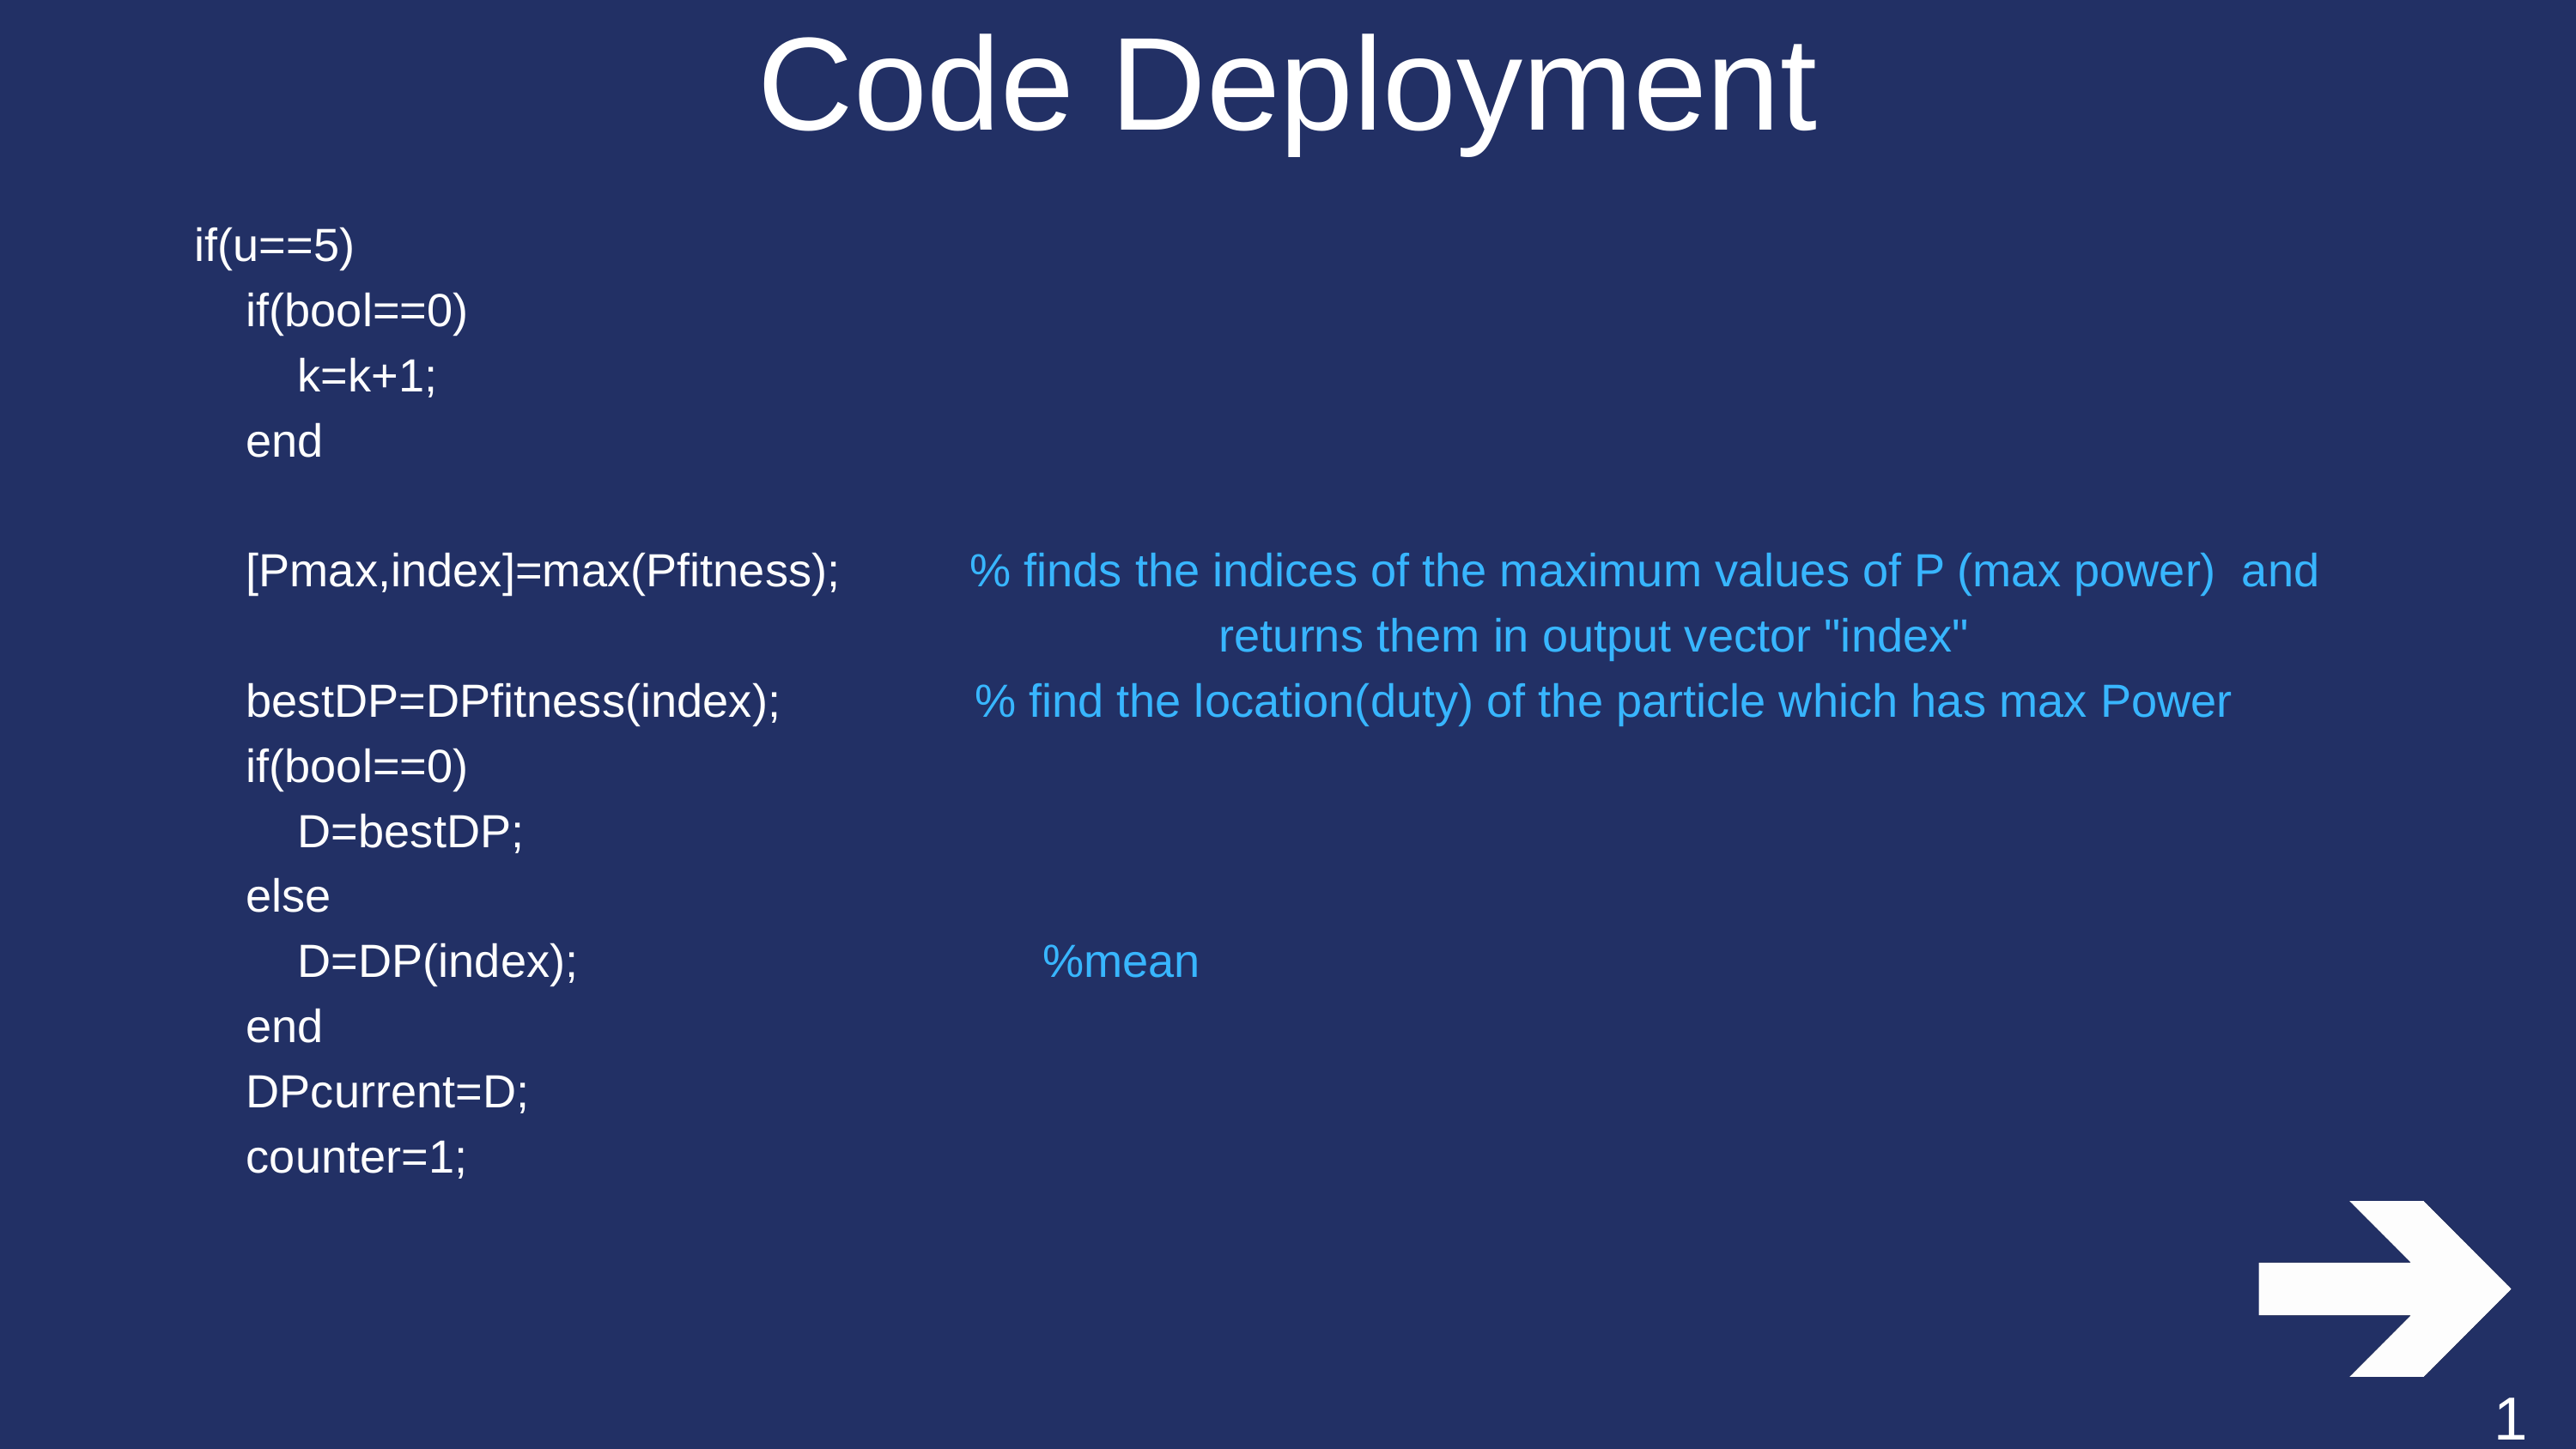

Code Deployment
if(u==5)
    if(bool==0)
        k=k+1;
    end

    [Pmax,index]=max(Pfitness);          % finds the indices of the maximum values of P (max power)  and                       aaaaaaaaaaaaaaaaaaaaaaaaaaaaaaaa returns them in output vector "index"
    bestDP=DPfitness(index);               % find the location(duty) of the particle which has max Power
    if(bool==0)
        D=bestDP;
    else
        D=DP(index);                                    %mean
    end
    DPcurrent=D;
    counter=1;

12